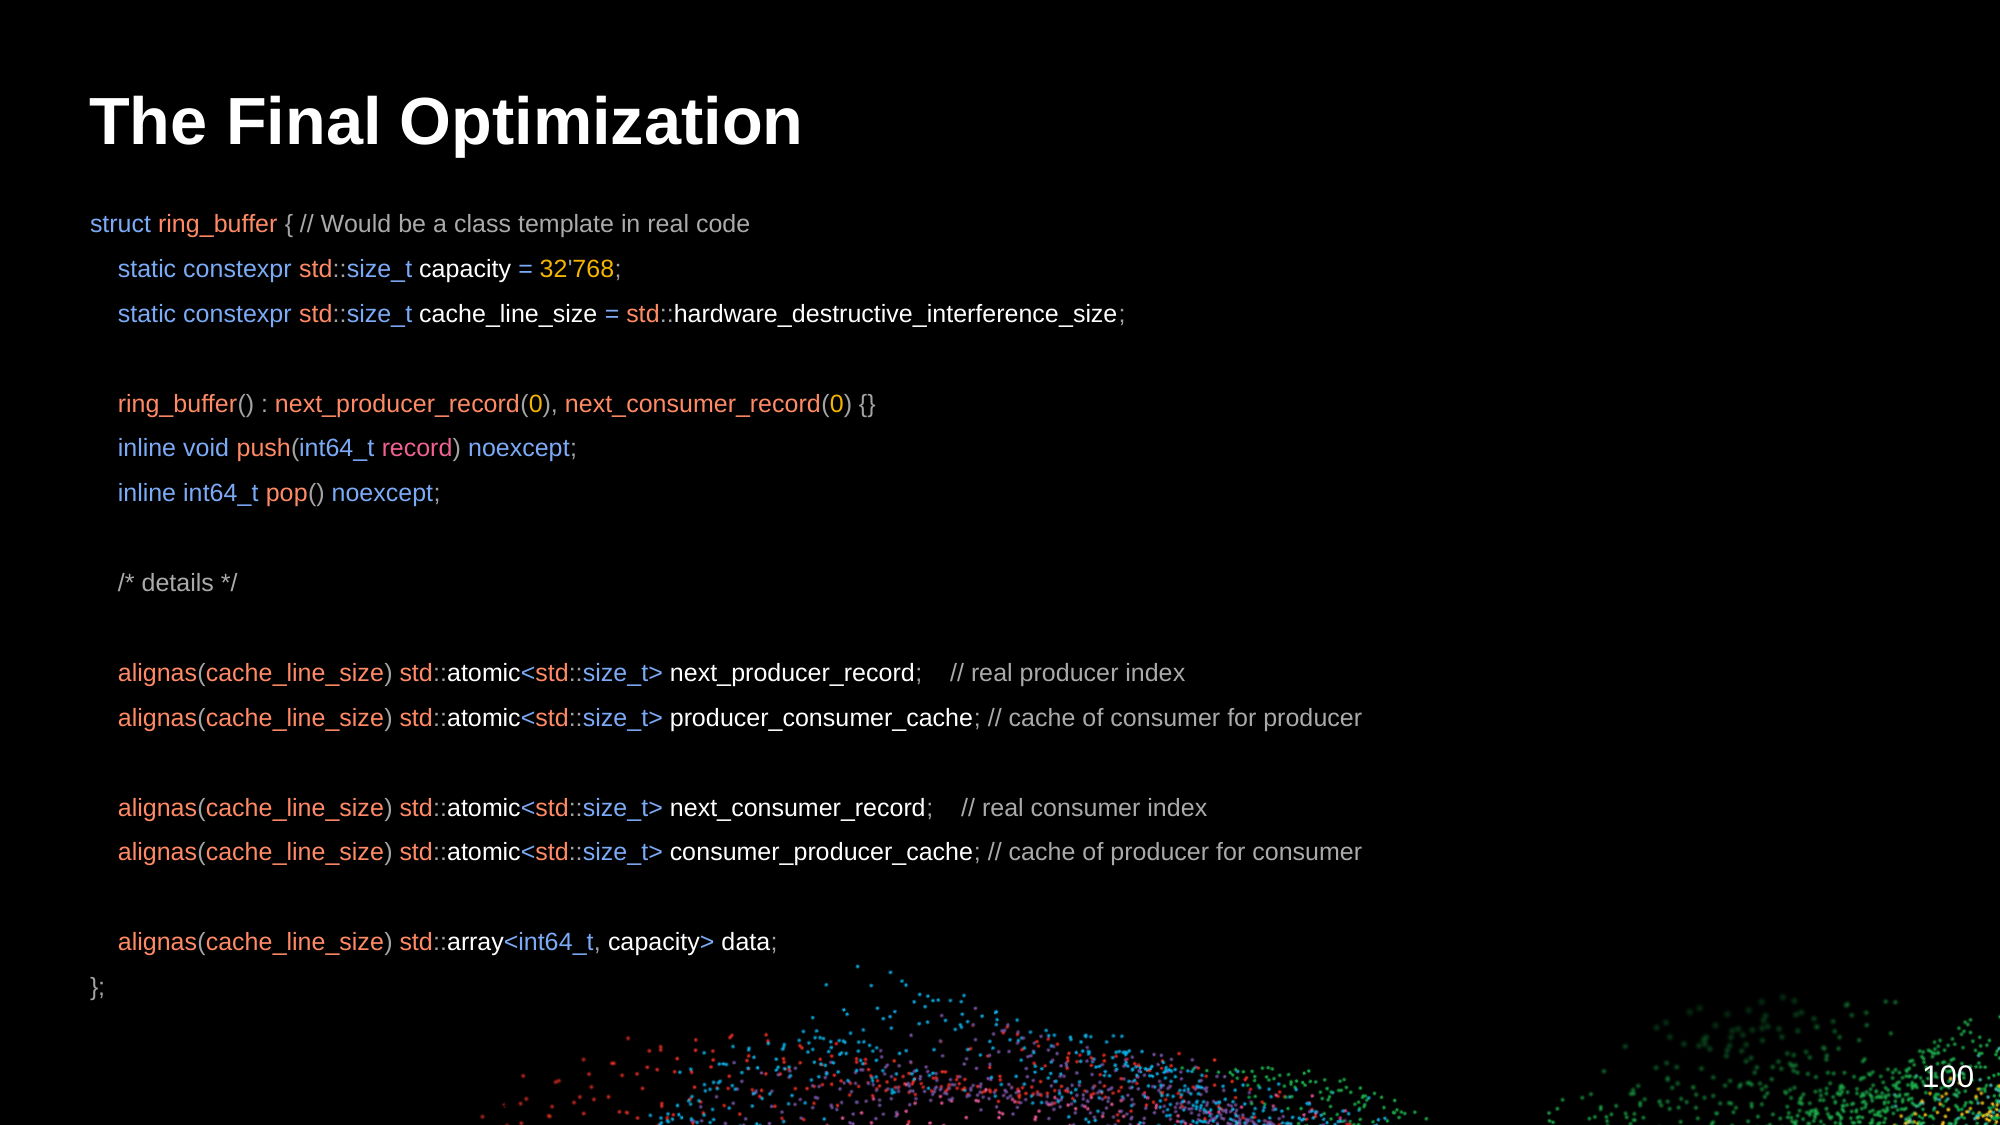

# The Final Optimization
struct ring_buffer { // Would be a class template in real code
    static constexpr std::size_t capacity = 32'768;
    static constexpr std::size_t cache_line_size = std::hardware_destructive_interference_size;

    ring_buffer() : next_producer_record(0), next_consumer_record(0) {}
    inline void push(int64_t record) noexcept;
    inline int64_t pop() noexcept;

    /* details */

    alignas(cache_line_size) std::atomic<std::size_t> next_producer_record;    // real producer index
    alignas(cache_line_size) std::atomic<std::size_t> producer_consumer_cache; // cache of consumer for producer

    alignas(cache_line_size) std::atomic<std::size_t> next_consumer_record;    // real consumer index
    alignas(cache_line_size) std::atomic<std::size_t> consumer_producer_cache; // cache of producer for consumer

    alignas(cache_line_size) std::array<int64_t, capacity> data;
};

100